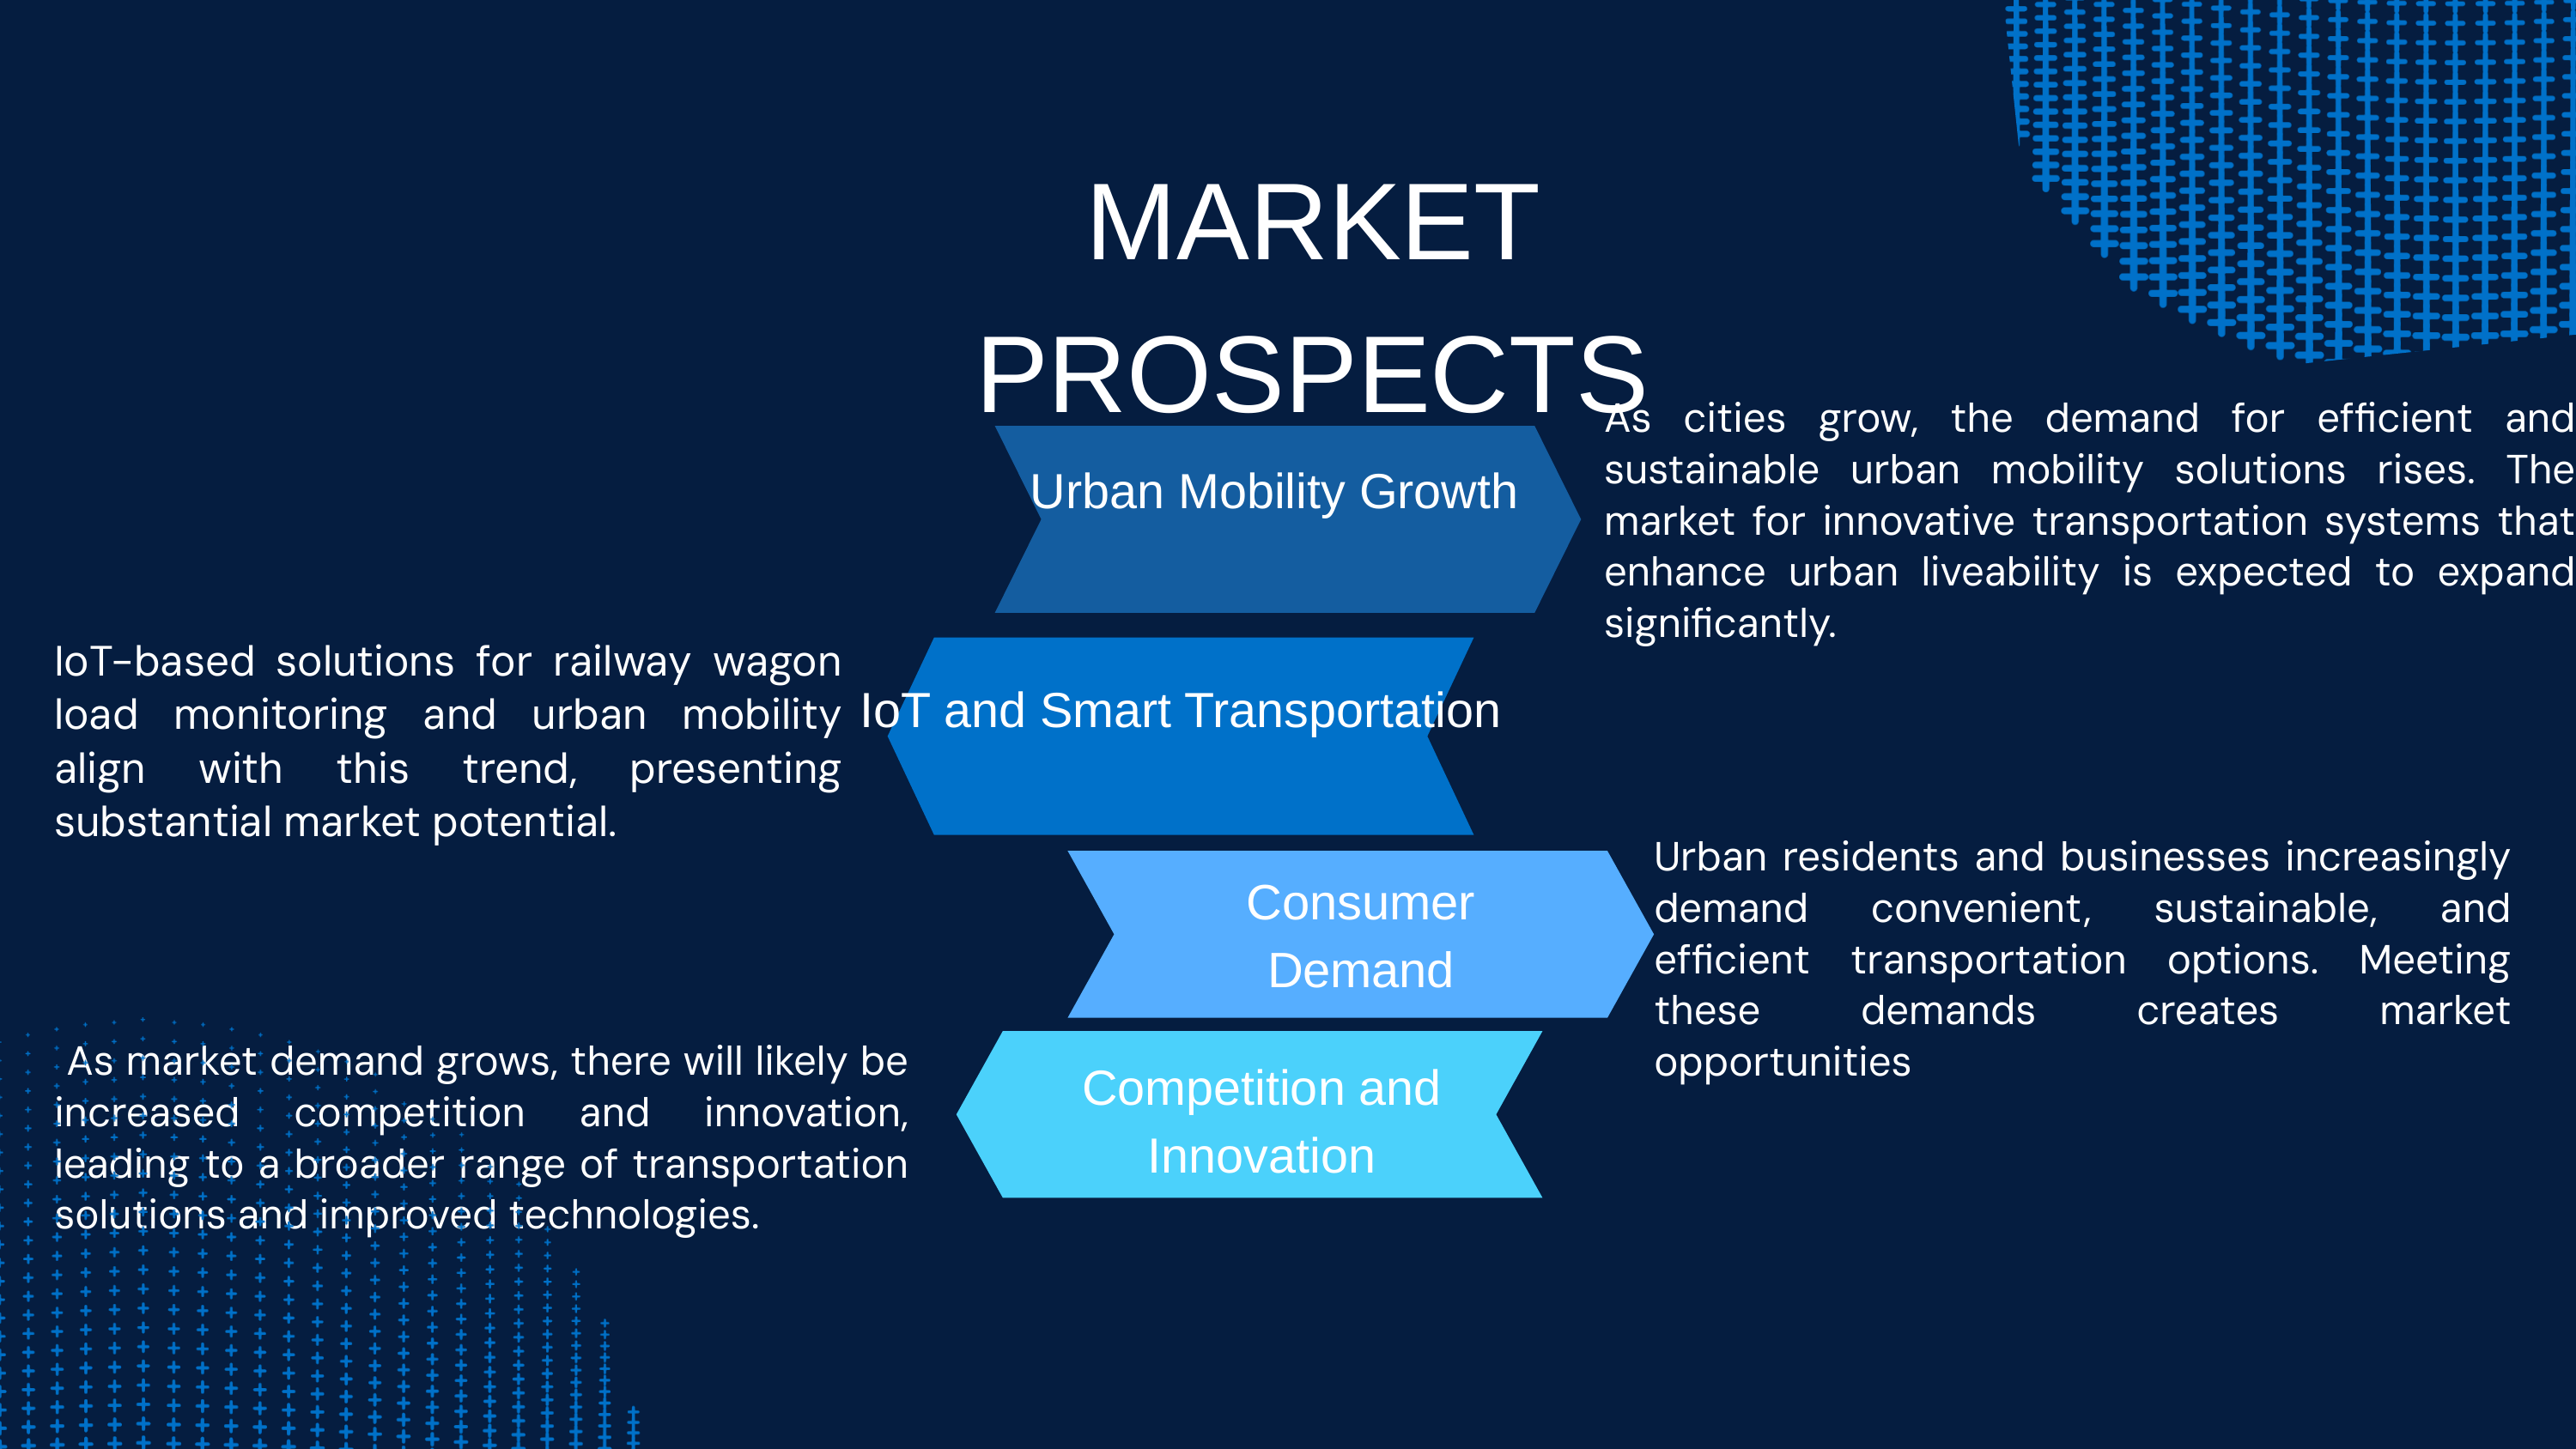

MARKET PROSPECTS
As cities grow, the demand for efficient and sustainable urban mobility solutions rises. The market for innovative transportation systems that enhance urban liveability is expected to expand significantly.

Urban Mobility Growth

IoT and Smart Transportation

IoT-based solutions for railway wagon load monitoring and urban mobility align with this trend, presenting substantial market potential.

Urban residents and businesses increasingly demand convenient, sustainable, and efficient transportation options. Meeting these demands creates market opportunities

Consumer Demand

 As market demand grows, there will likely be increased competition and innovation, leading to a broader range of transportation solutions and improved technologies.
Competition and Innovation